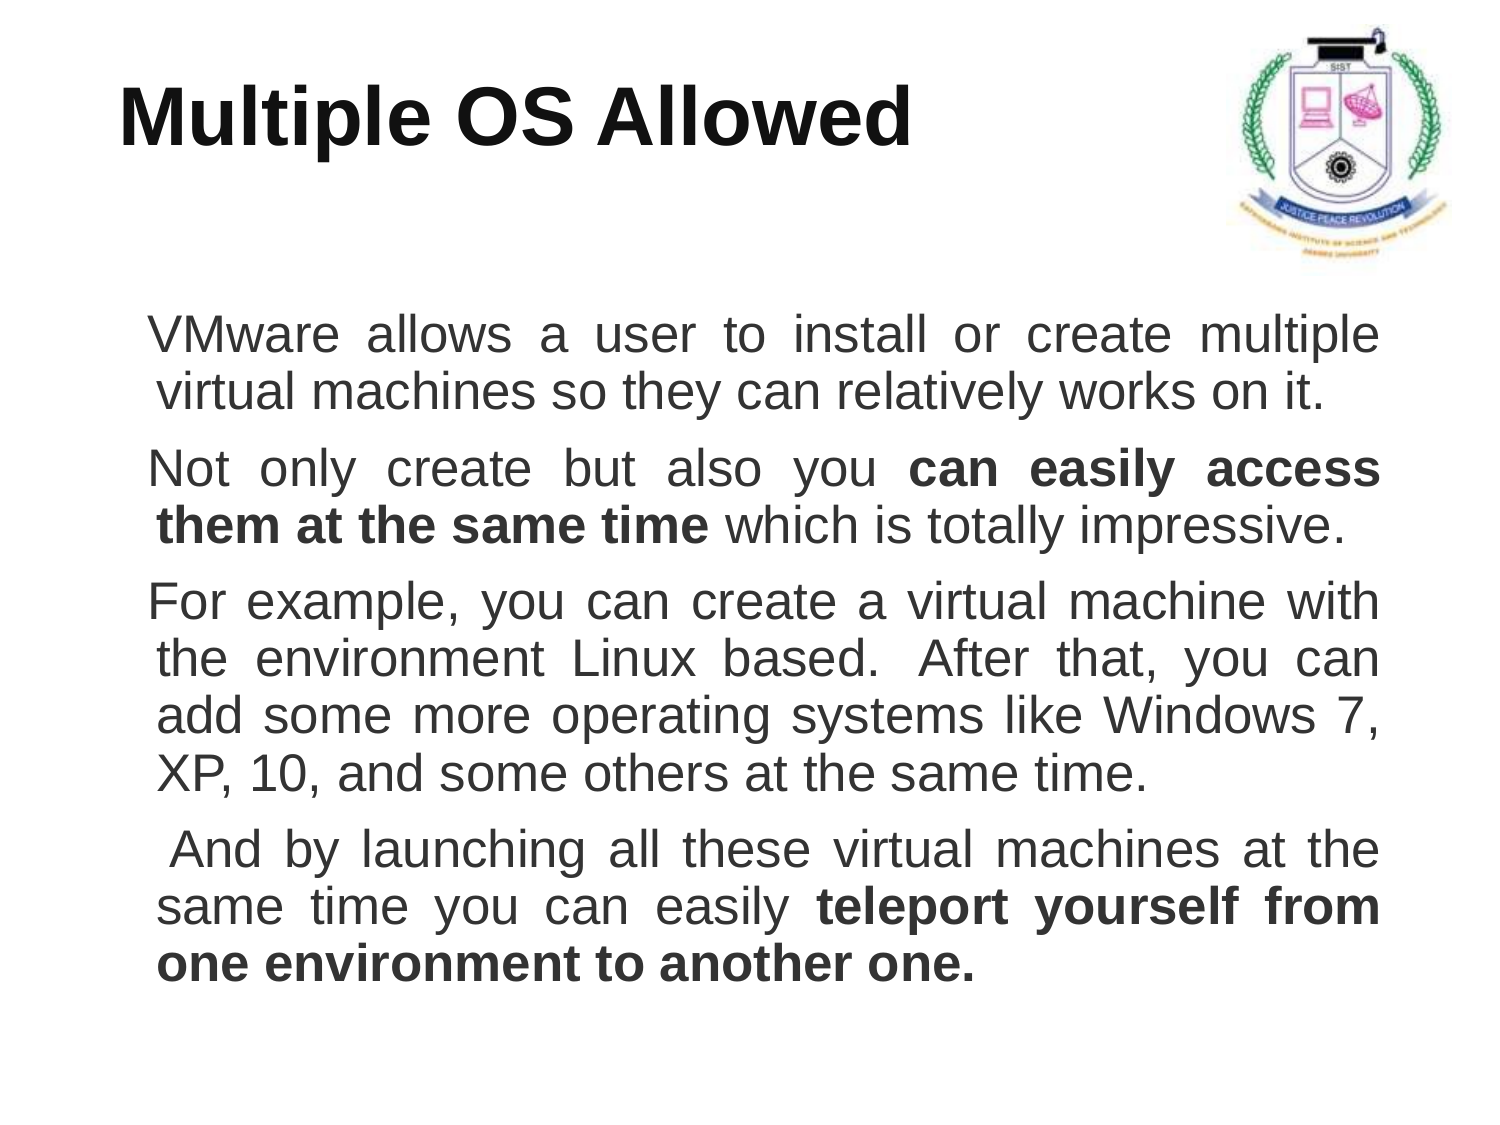

# Multiple OS Allowed
VMware allows a user to install or create multiple virtual machines so they can relatively works on it.
Not only create but also you can easily access them at the same time which is totally impressive.
For example, you can create a virtual machine with the environment Linux based.  After that, you can add some more operating systems like Windows 7, XP, 10, and some others at the same time.
 And by launching all these virtual machines at the same time you can easily teleport yourself from one environment to another one.